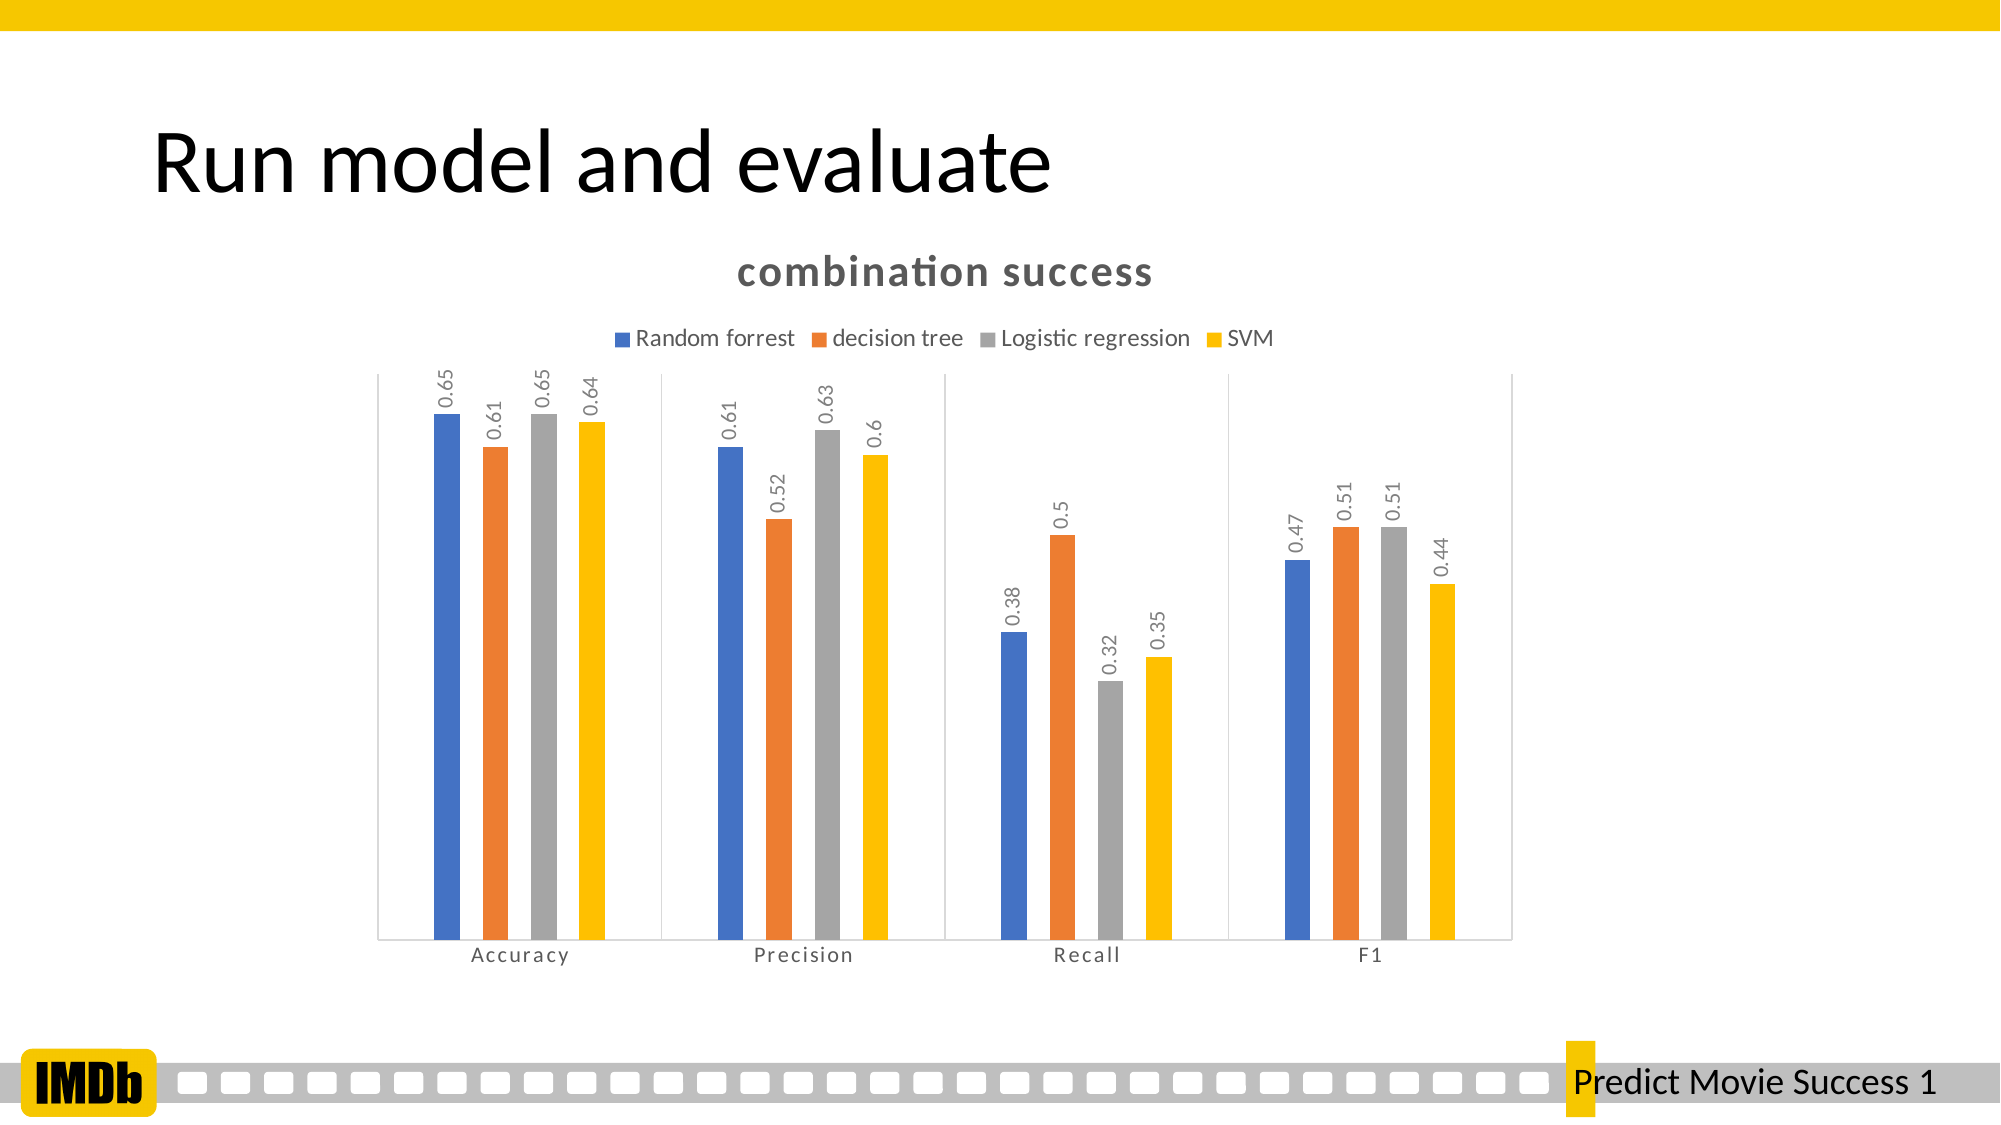

Run model and evaluate

### Chart: combination success

| Category | Random forrest | decision tree | Logistic regression | SVM |
|---|---|---|---|---|
| Accuracy | 0.65 | 0.61 | 0.65 | 0.64 |
| Precision | 0.61 | 0.52 | 0.63 | 0.6 |
| Recall | 0.38 | 0.5 | 0.32 | 0.35 |
| F1 | 0.47 | 0.51 | 0.51 | 0.44 |